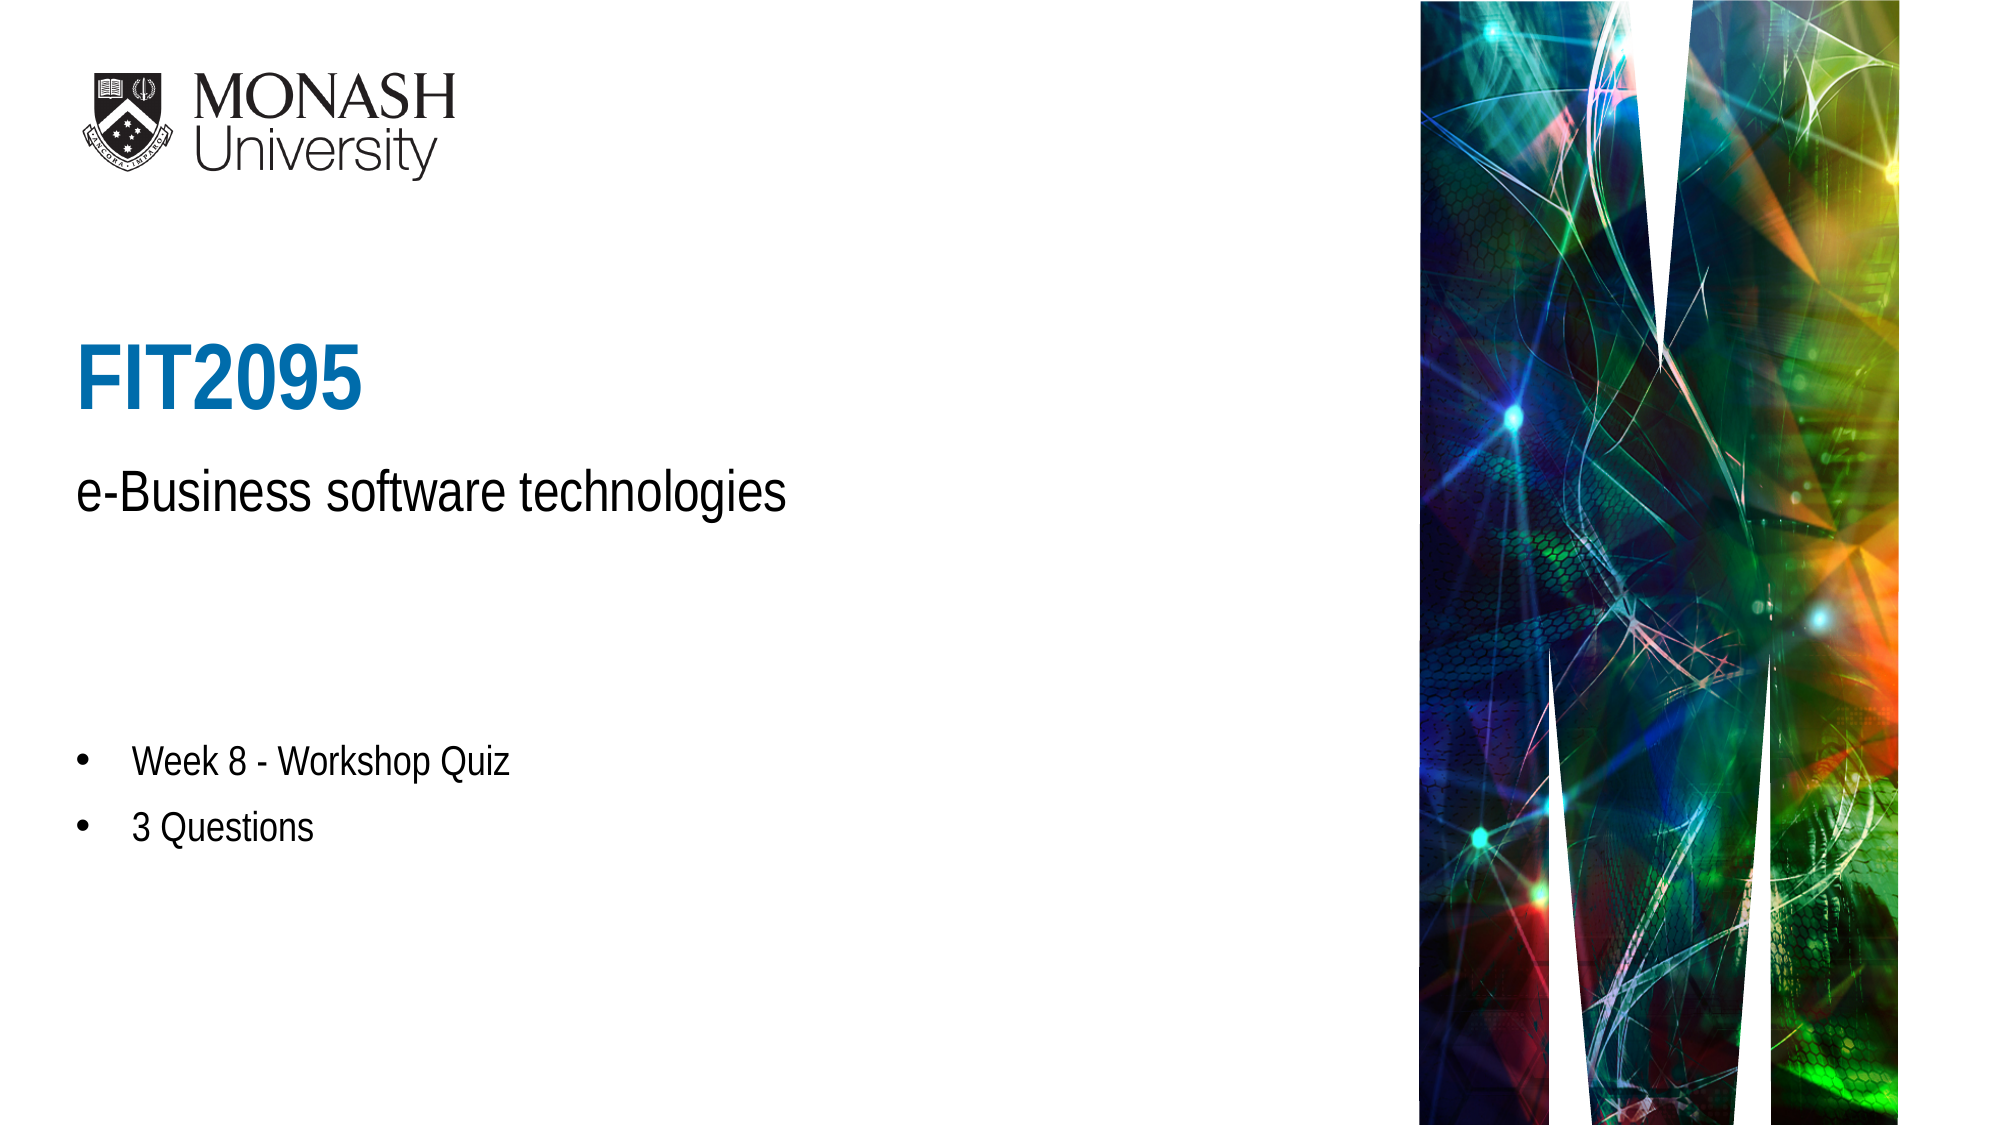

FIT2095
e-Business software technologies
Week 8 - Workshop Quiz
3 Questions